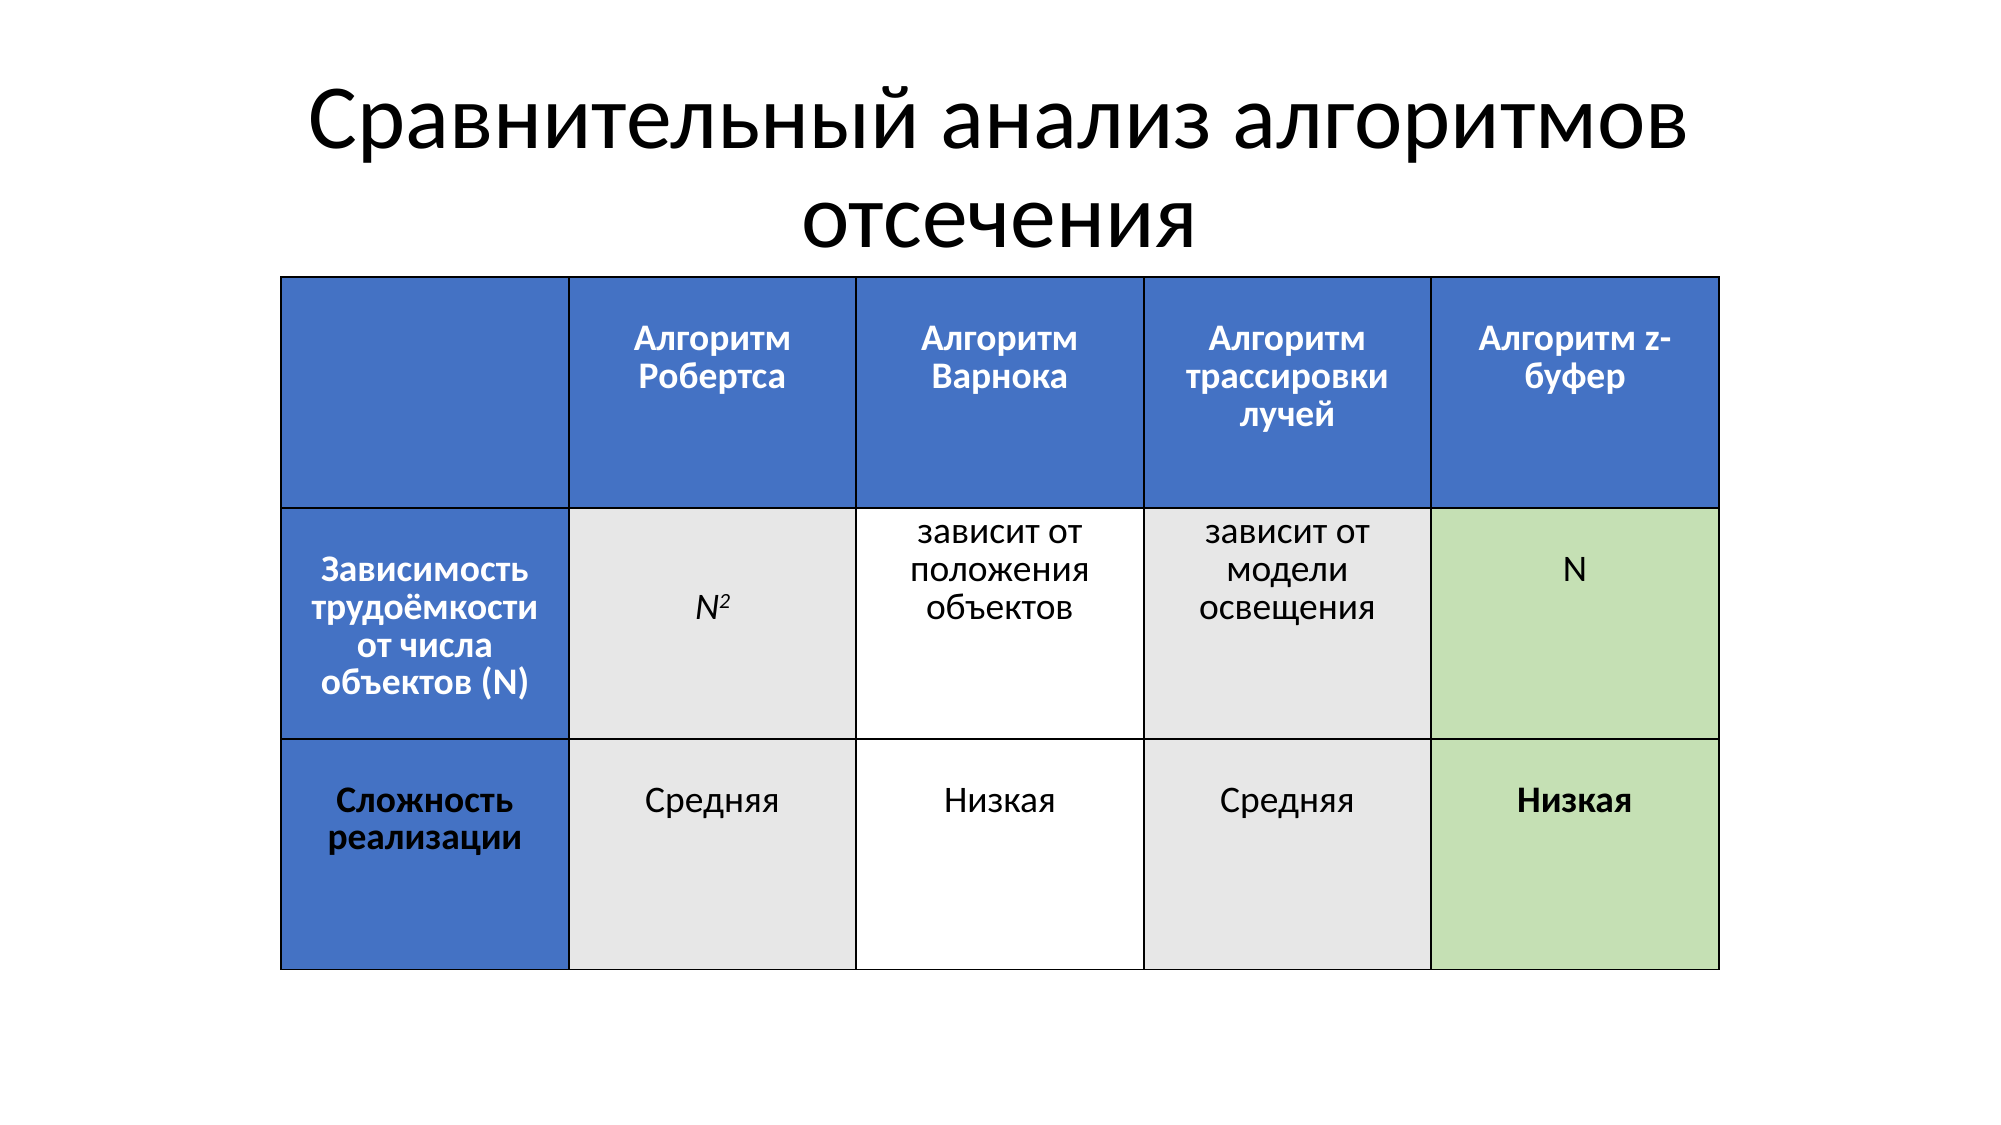

# Сравнительный анализ алгоритмов отсечения
|  | Алгоритм Робертса | Алгоритм Варнока | Алгоритм трассировки лучей | Алгоритм z-буфер |
| --- | --- | --- | --- | --- |
| Зависимость трудоёмкости от числа объектов (N) | N2 | зависит от положения объектов | зависит от модели освещения | N |
| Сложность реализации | Средняя | Низкая | Средняя | Низкая |